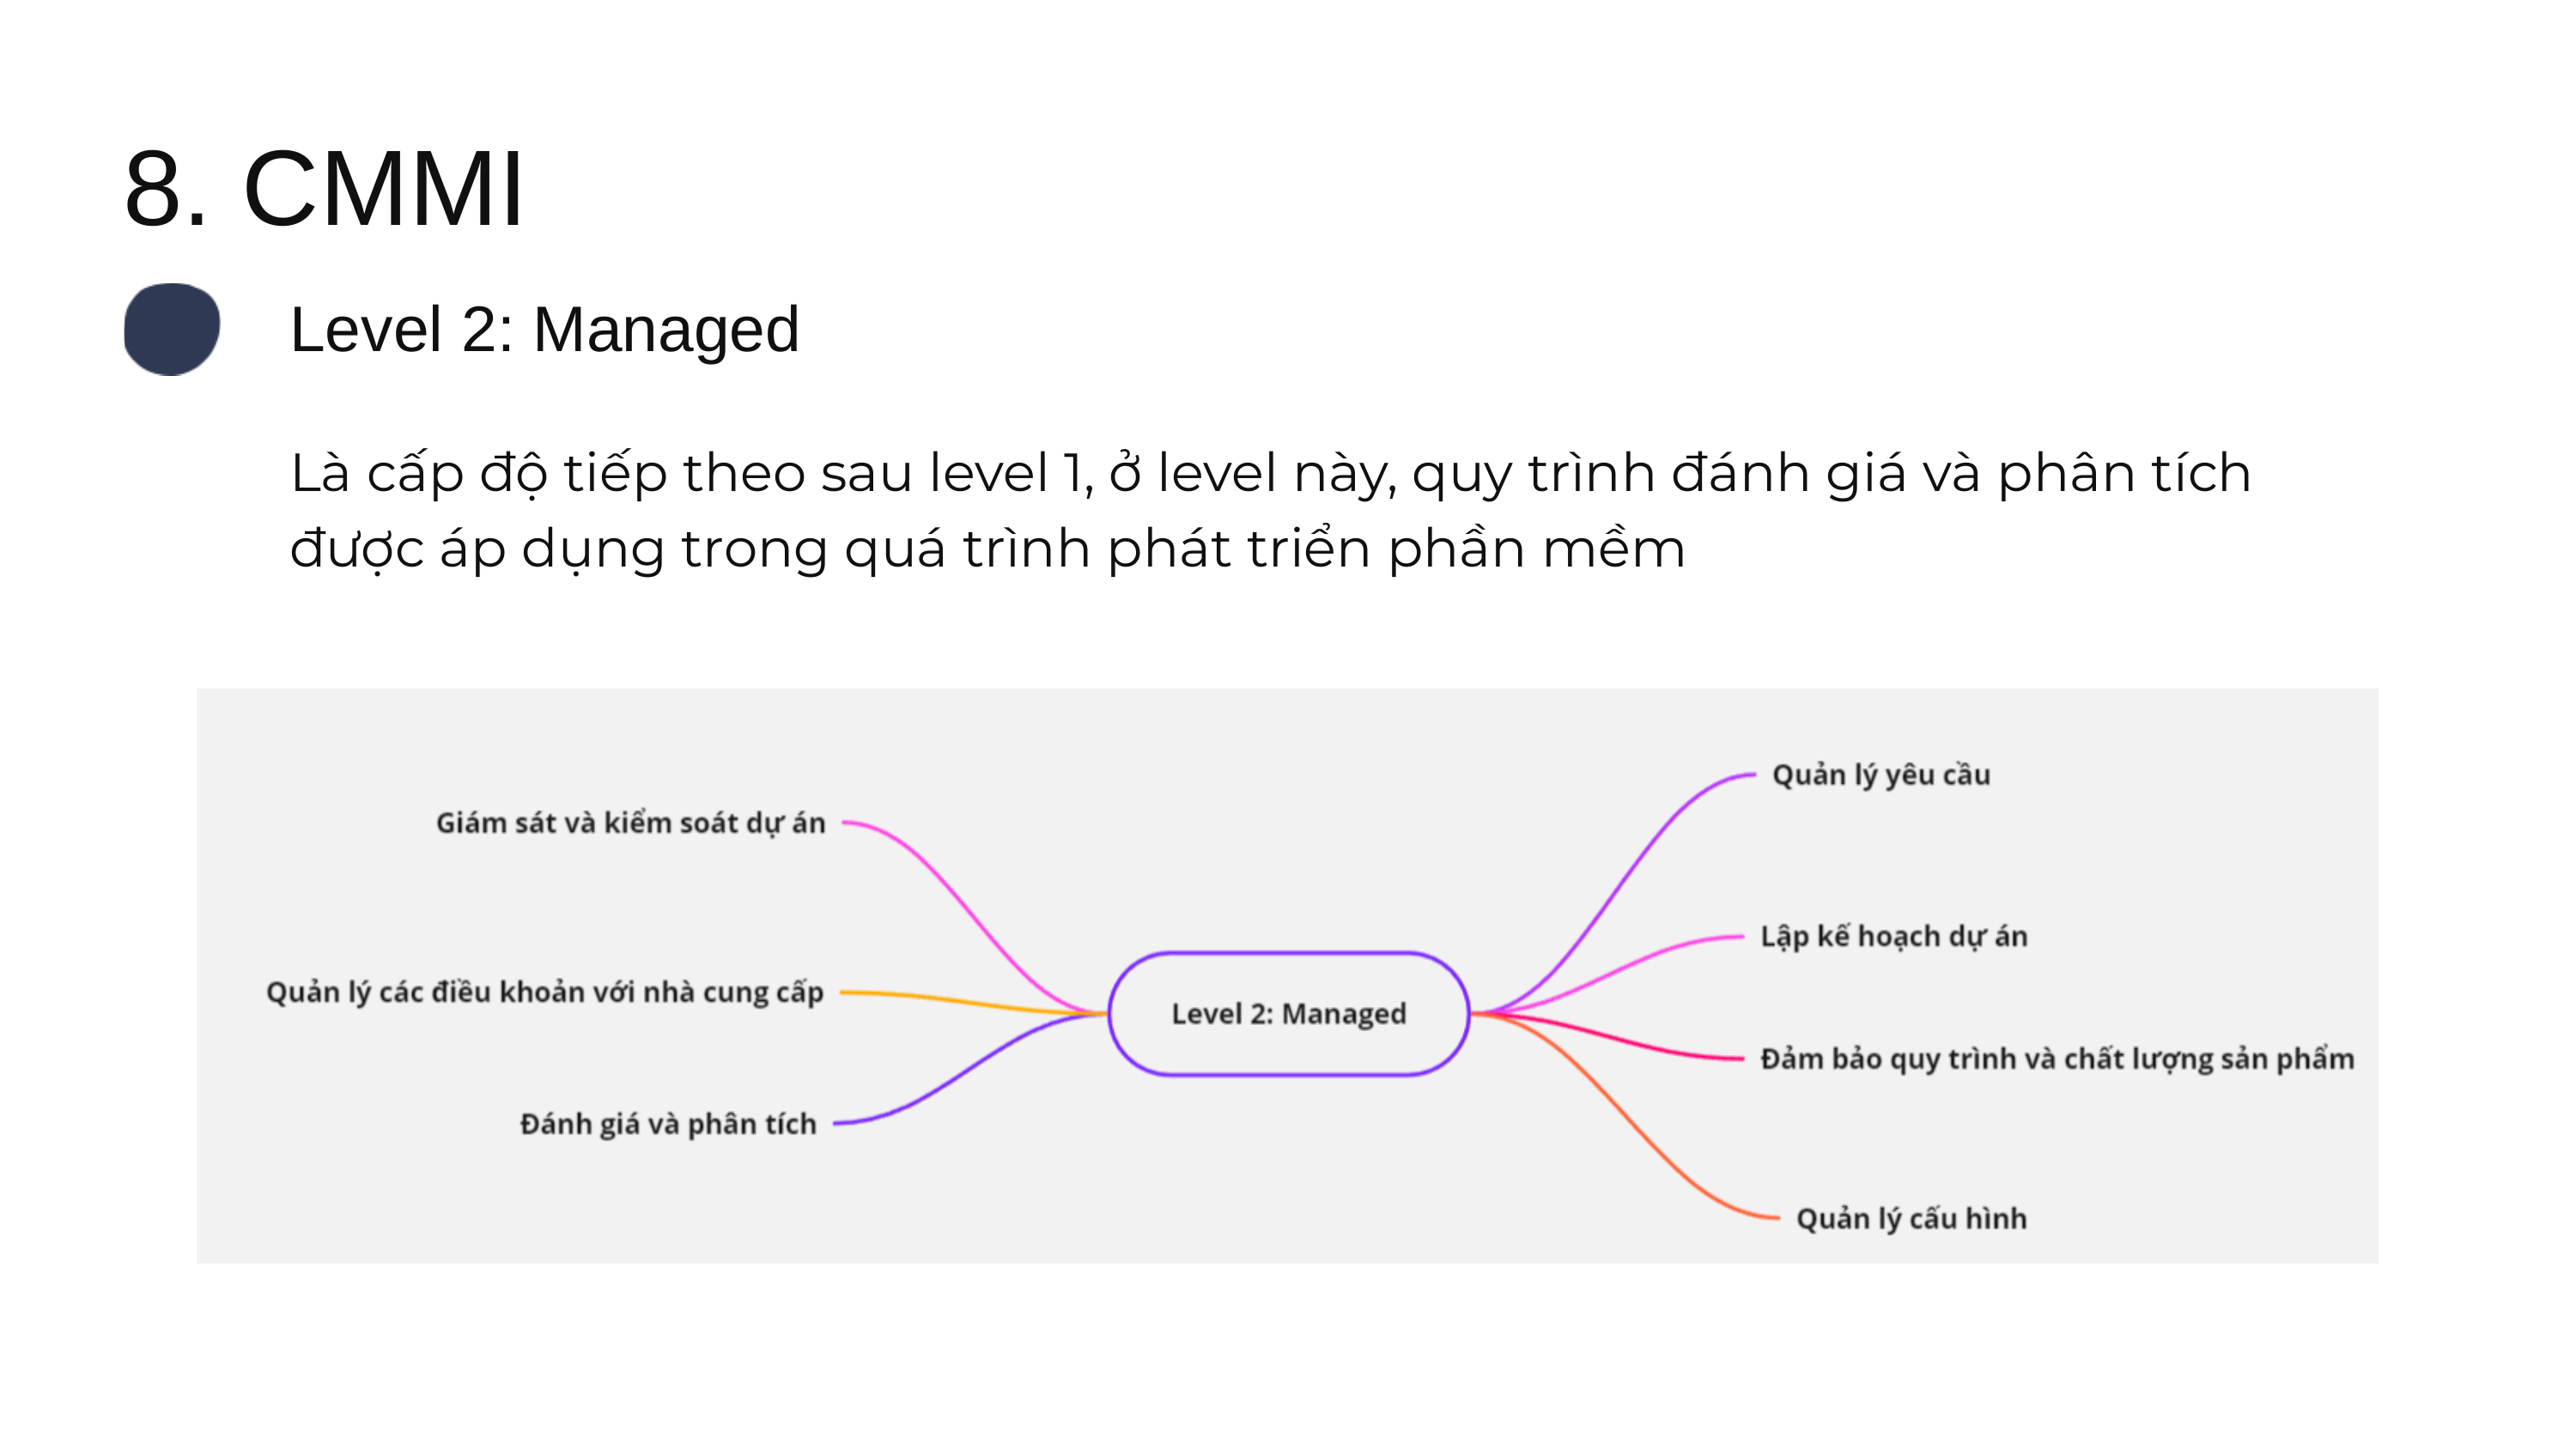

8. CMMI
Level 2: Managed

Là cấp độ tiếp theo sau level 1, ở level này, quy trình đánh giá và phân tích được áp dụng trong quá trình phát triển phần mềm